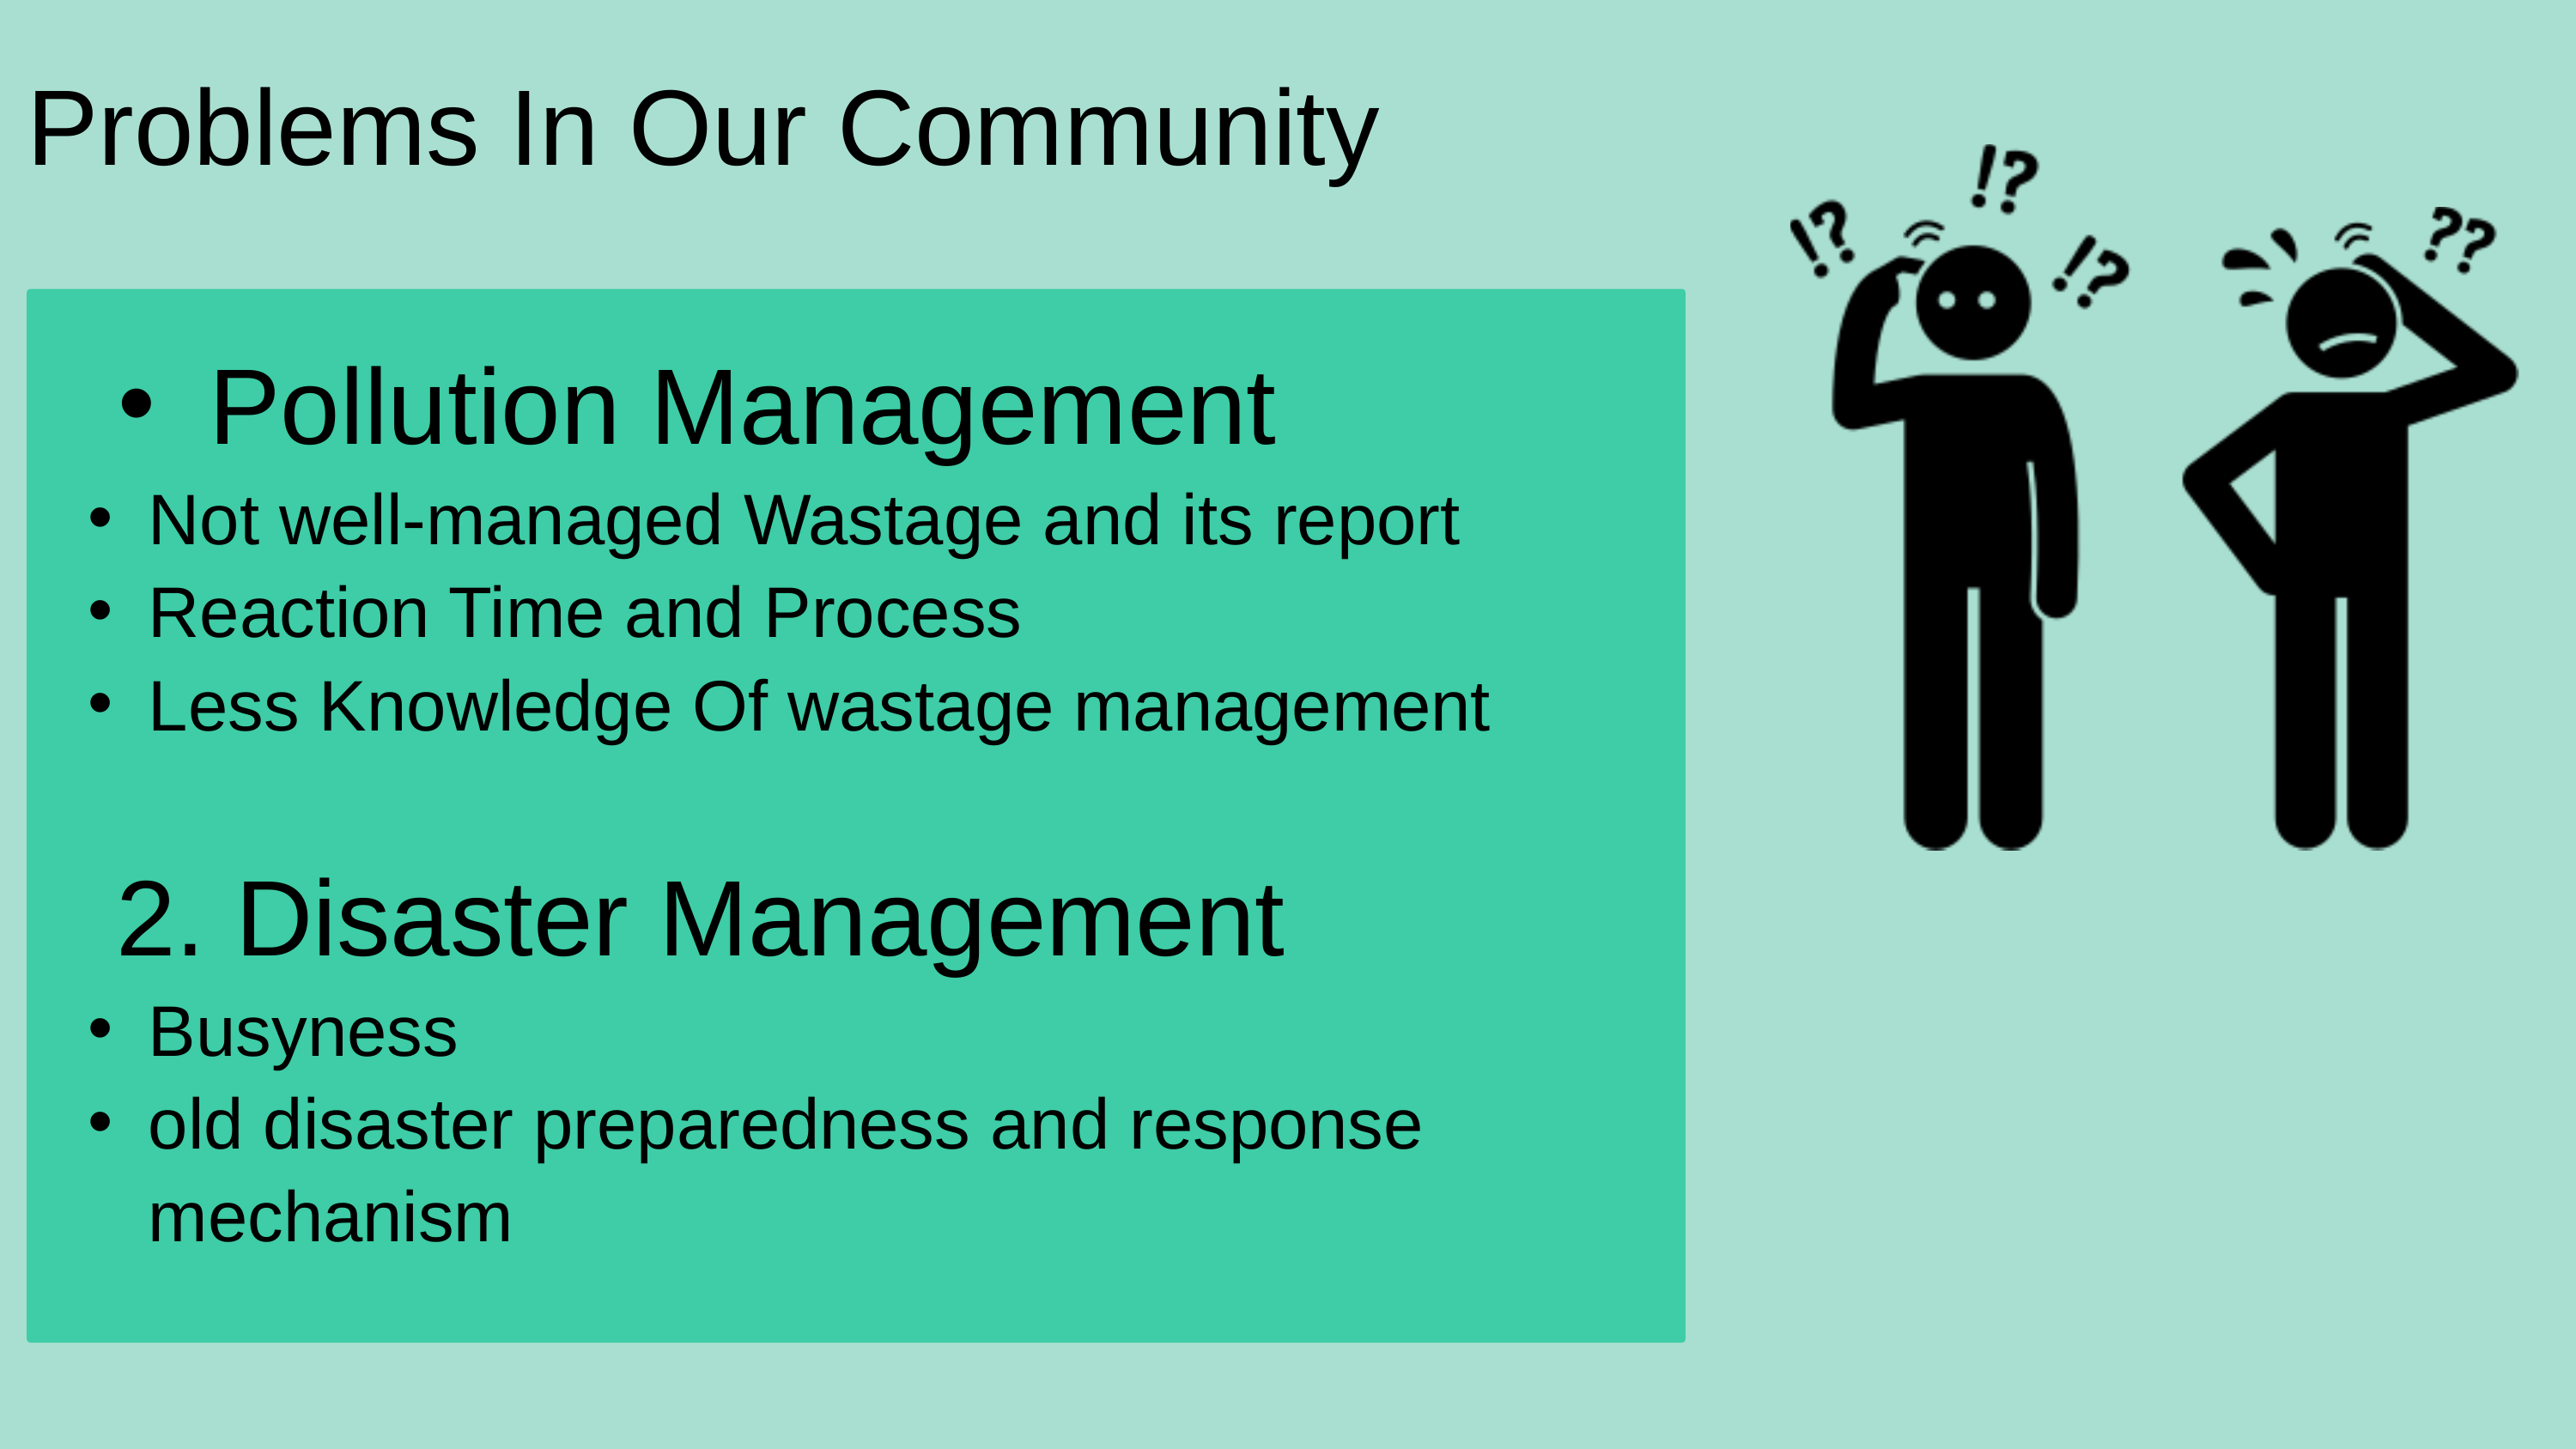

Problems In Our Community

Pollution Management
Not well-managed Wastage and its report
Reaction Time and Process
Less Knowledge Of wastage management

   2. Disaster Management
Busyness
old disaster preparedness and response mechanism